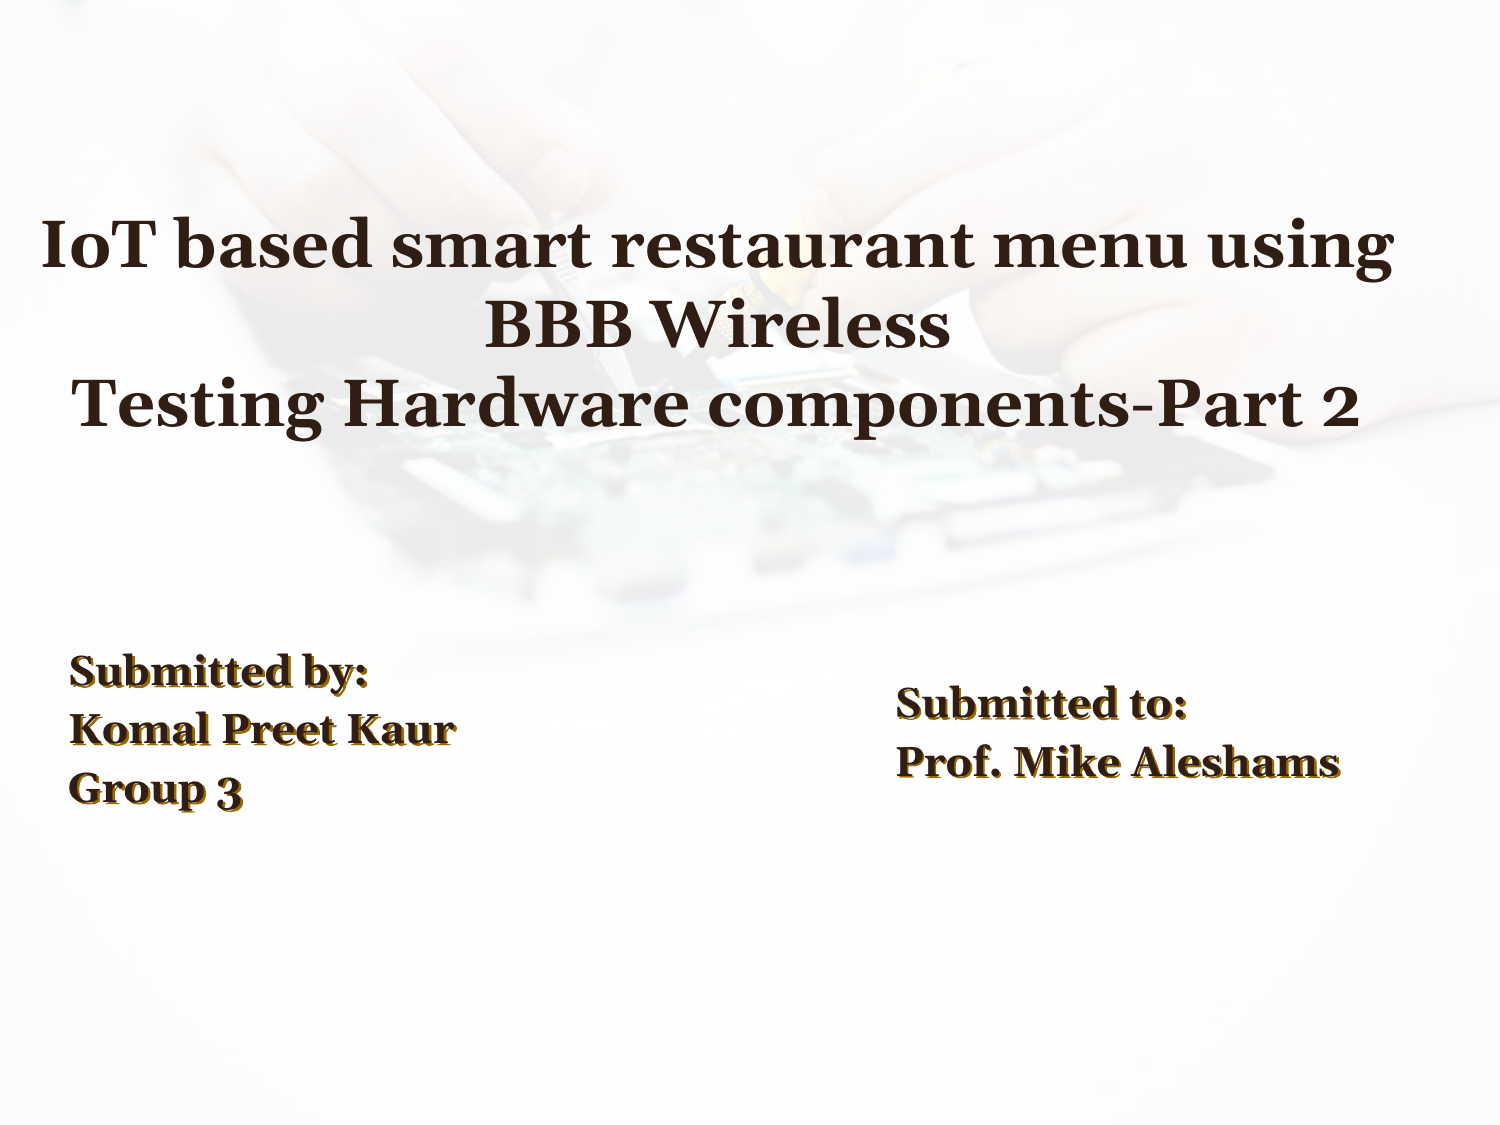

IoT based smart restaurant menu using BBB Wireless
Testing Hardware components-Part 2
Submitted by:
Komal Preet Kaur
Group 3
Submitted to:
Prof. Mike Aleshams